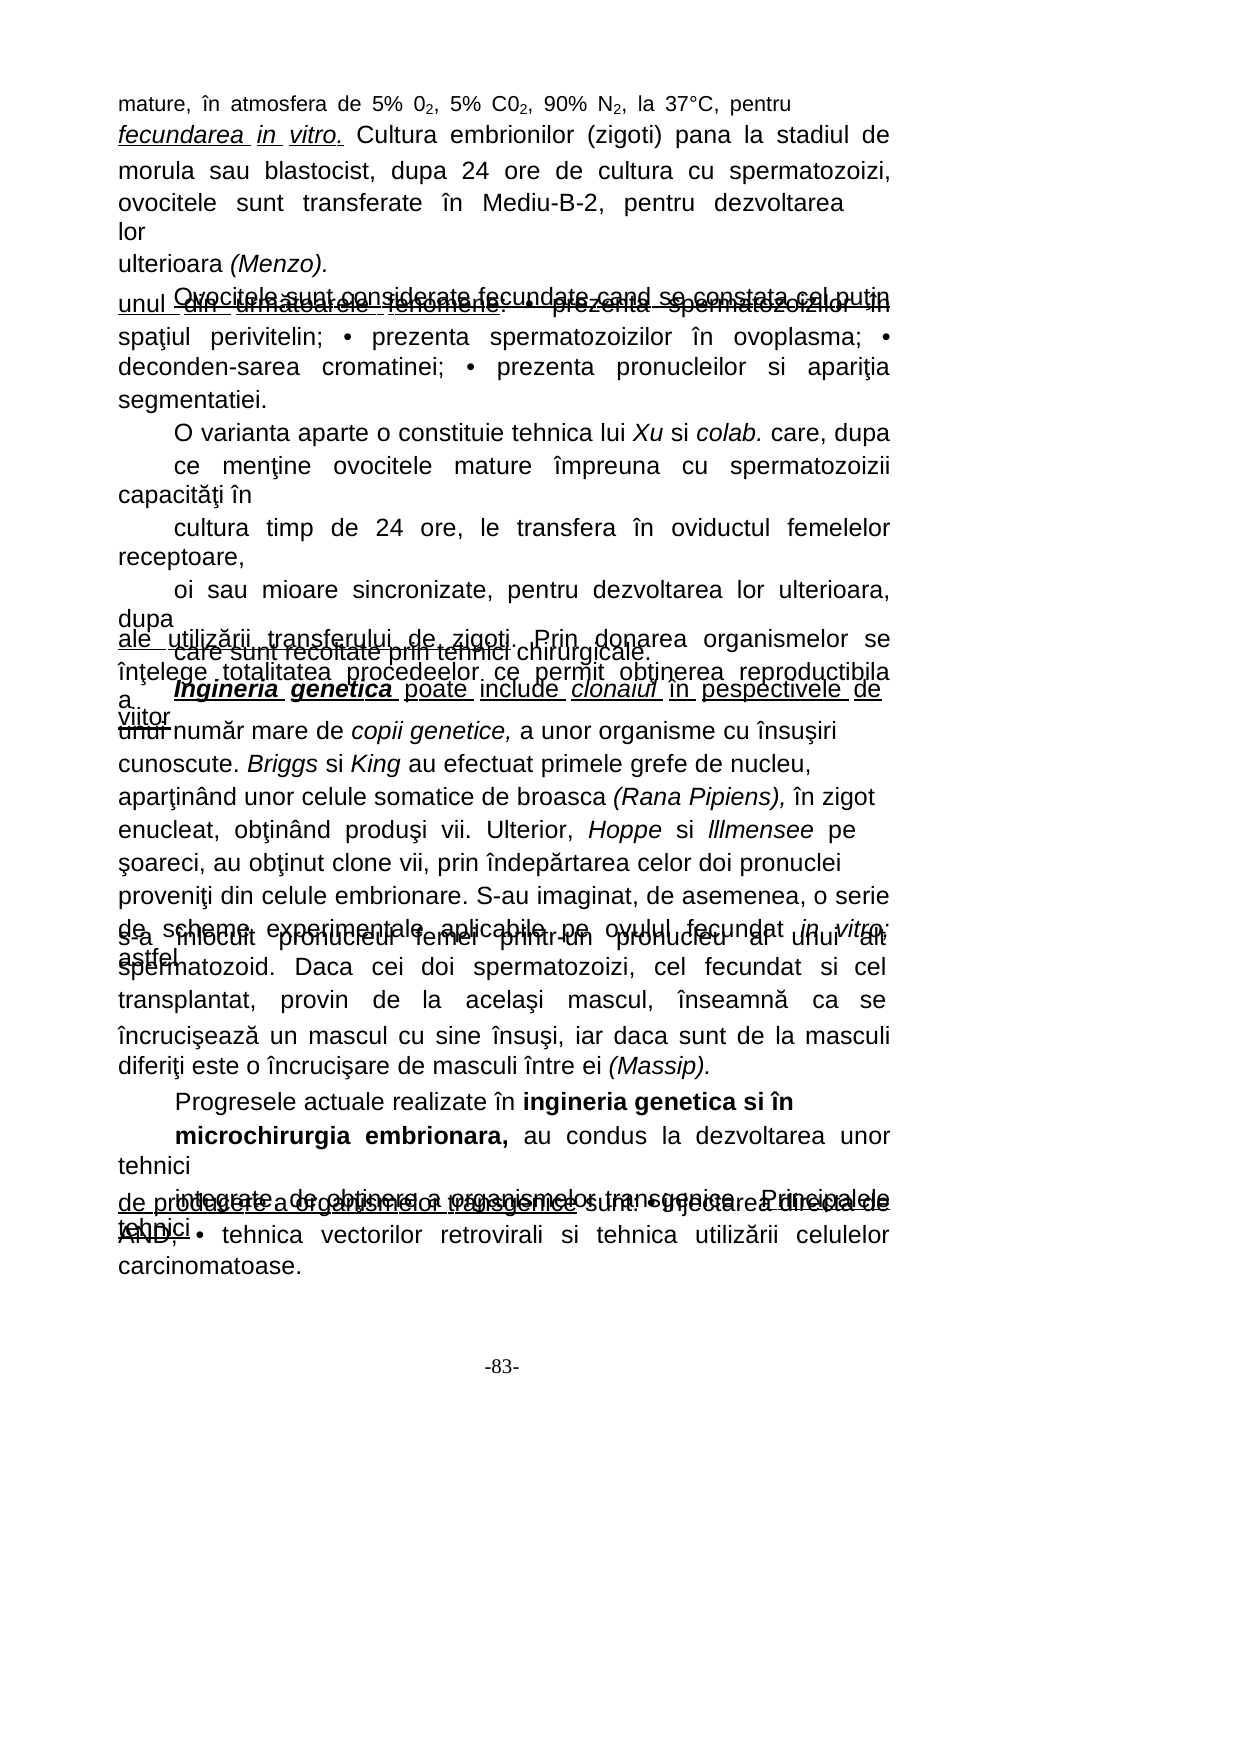

mature, în atmosfera de 5% 02, 5% C02, 90% N2, la 37°C, pentru
fecundarea in vitro. Cultura embrionilor (zigoti) pana la stadiul de

morula  sau  blastocist,  dupa  24  ore  de  cultura  cu  spermatozoizi,
ovocitele  sunt  transferate  în  Mediu-B-2,  pentru  dezvoltarea  lor
ulterioara (Menzo).
Ovocitele sunt considerate fecundate cand se constata cel puţin

unul  din  următoarele  fenomene:  •  prezenta  spermatozoizilor  în
spaţiul  perivitelin;  •  prezenta  spermatozoizilor  în  ovoplasma;  •
deconden-sarea   cromatinei;   •   prezenta   pronucleilor   si   apariţia
segmentatiei.
O varianta aparte o constituie tehnica lui Xu si colab. care, dupa
ce menţine ovocitele mature împreuna cu spermatozoizii capacităţi în
cultura timp de 24 ore, le transfera în oviductul femelelor receptoare,
oi sau mioare sincronizate, pentru dezvoltarea lor ulterioara, dupa
care sunt recoltate prin tehnici chirurgicale.
Ingineria genetica poate include clonaiul în pespectivele de viitor

ale  utilizării  transferului  de  zigoti.  Prin  donarea  organismelor  se
înţelege totalitatea procedeelor ce permit obţinerea reproductibila a
unui număr mare de copii genetice, a unor organisme cu însuşiri
cunoscute. Briggs si King au efectuat primele grefe de nucleu,
aparţinând unor celule somatice de broasca (Rana Pipiens), în zigot
enucleat,  obţinând  produşi  vii.  Ulterior,  Hoppe  si  lllmensee  pe
şoareci, au obţinut clone vii, prin îndepărtarea celor doi pronuclei
proveniţi din celule embrionare. S-au imaginat, de asemenea, o serie
de scheme experimentale aplicabile pe ovulul fecundat in vitro; astfel
s-a   înlocuit   pronucleul
spermatozoid.  Daca  cei
transplantat,   provin   de
femei   printr-un   pronucleu   al   unui
doi  spermatozoizi,  cel  fecundat  si
la   acelaşi   mascul,   înseamnă   ca
alt
cel
se
încrucişează un mascul cu sine însuşi, iar daca sunt de la masculi
diferiţi este o încrucişare de masculi între ei (Massip).
Progresele actuale realizate în ingineria genetica si în
microchirurgia embrionara, au condus la dezvoltarea unor tehnici
integrate, de obţinere a organismelor transgenice.  Principalele tehnici
de producere a organismelor transgenice sunt: • injectarea directa de
AND;  •  tehnica  vectorilor  retrovirali  si  tehnica  utilizării  celulelor
carcinomatoase.
-83-